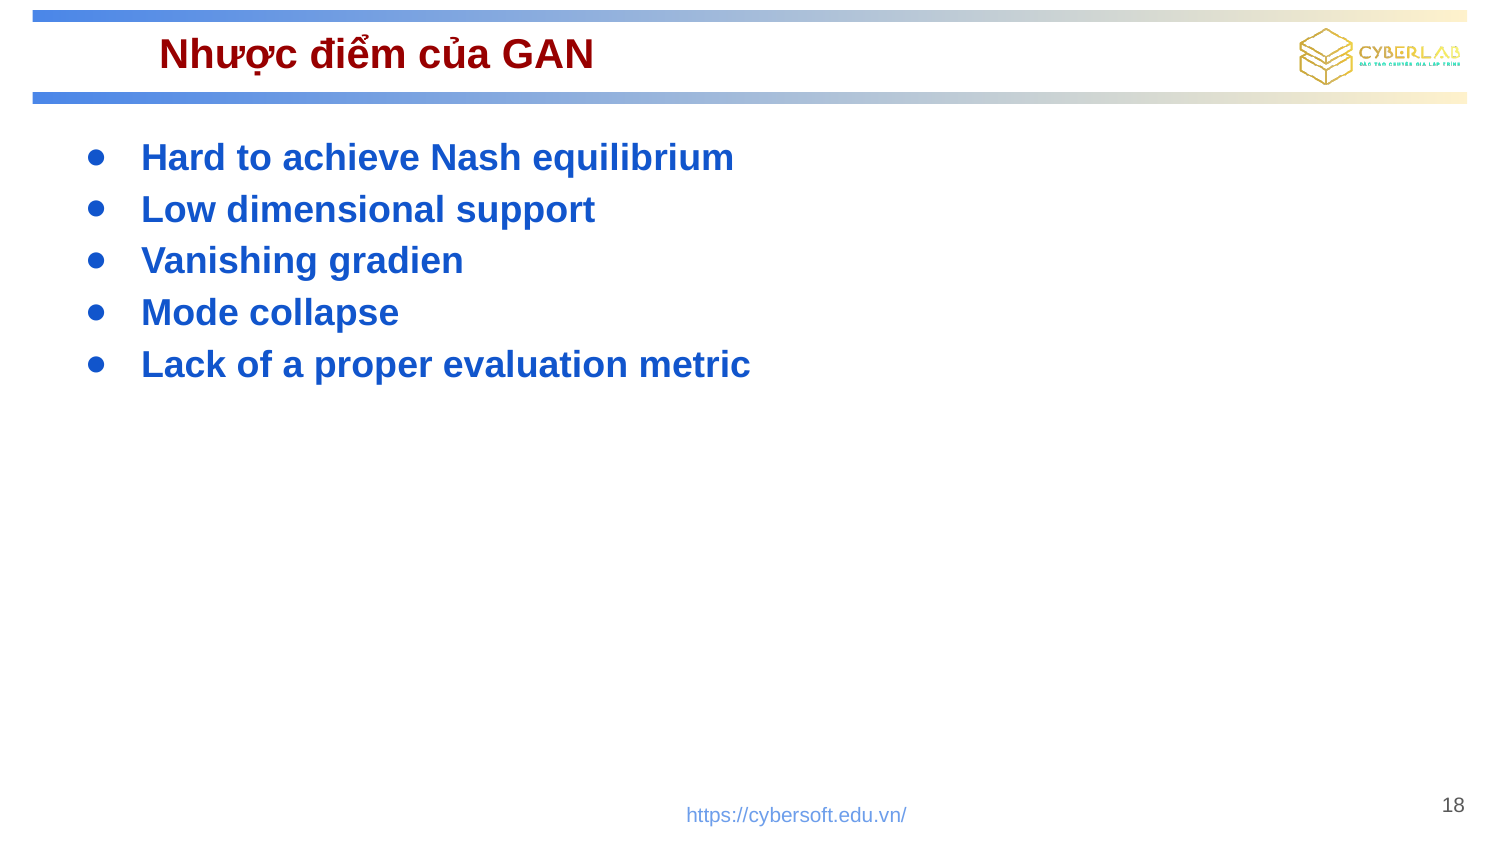

# Nhược điểm của GAN
Hard to achieve Nash equilibrium
Low dimensional support
Vanishing gradien
Mode collapse
Lack of a proper evaluation metric

18